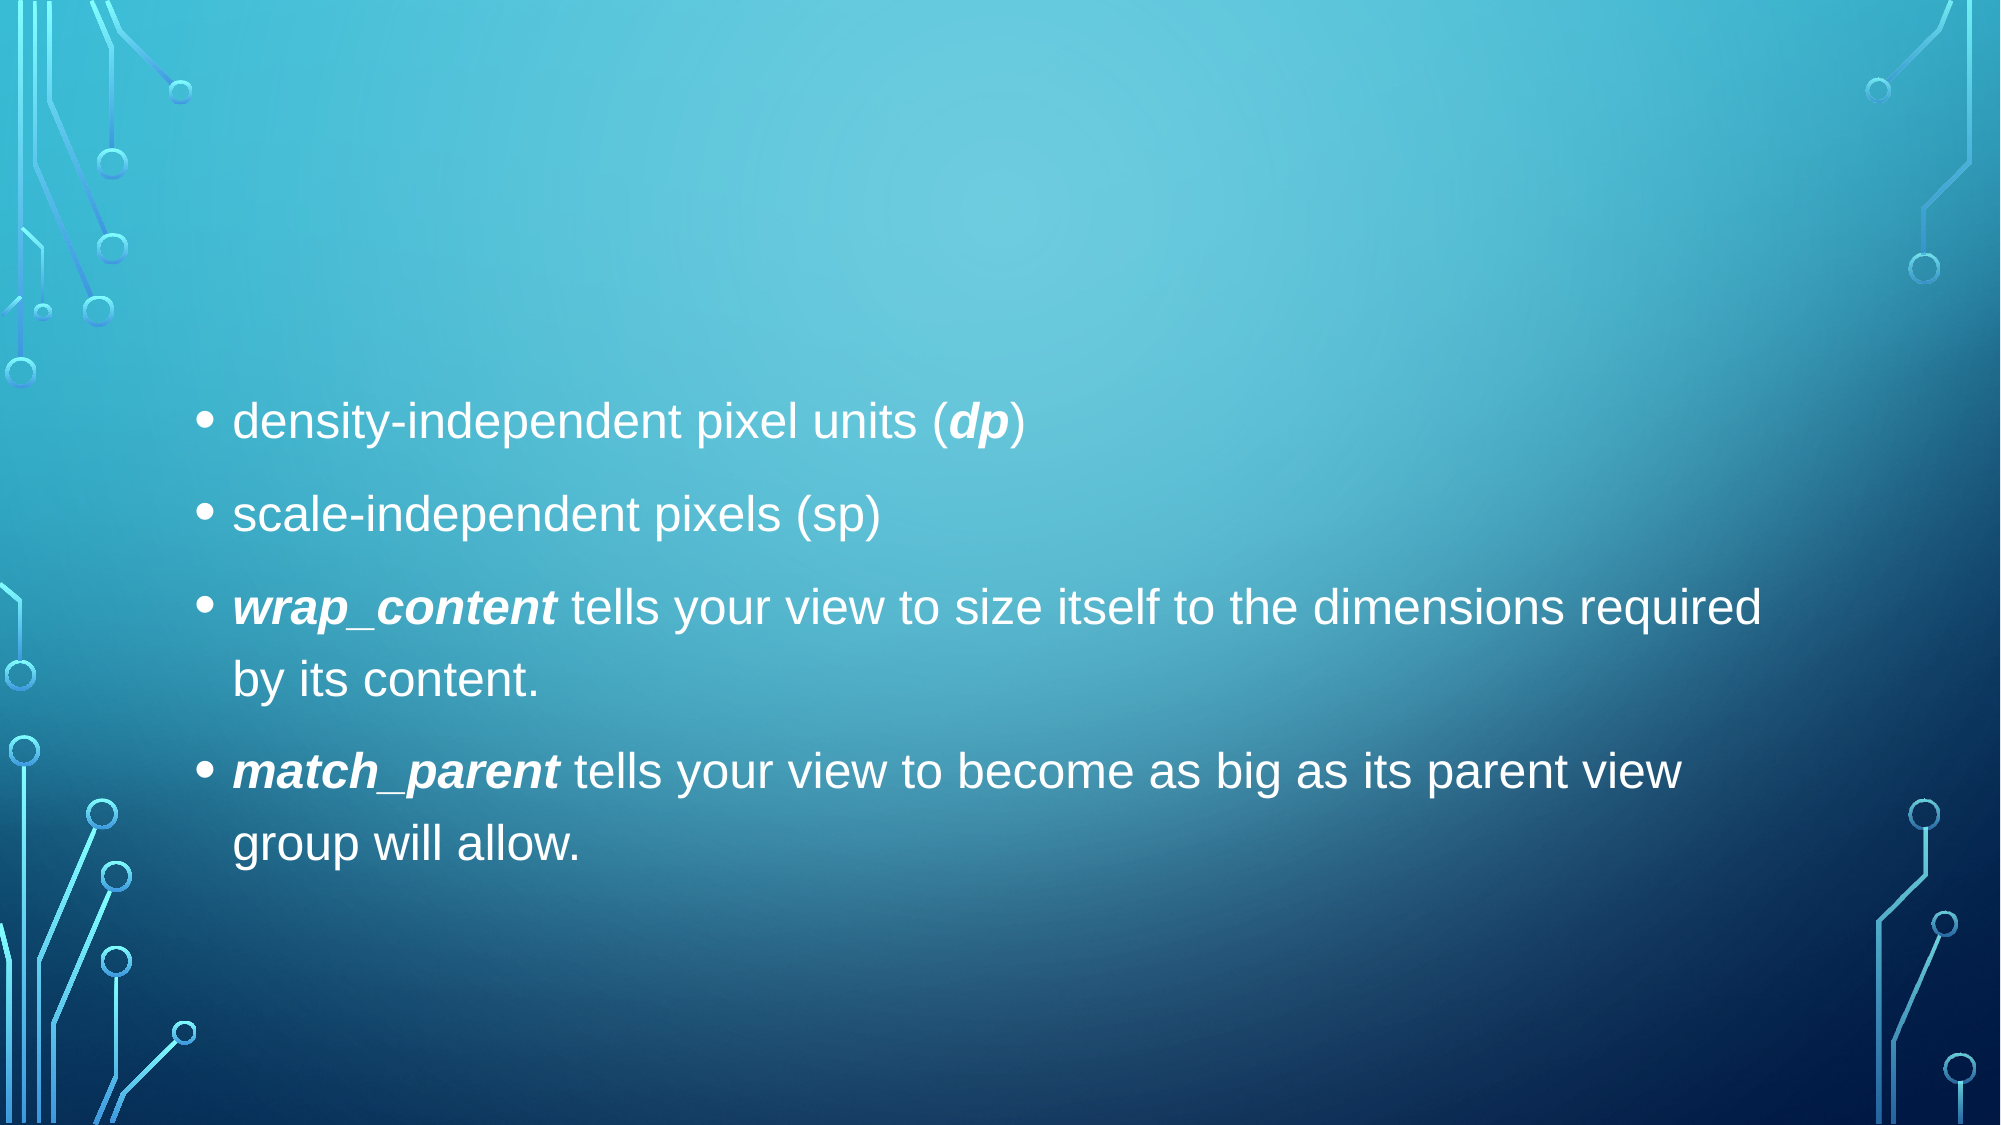

density-independent pixel units (dp)
scale-independent pixels (sp)
wrap_content tells your view to size itself to the dimensions required by its content.
match_parent tells your view to become as big as its parent view group will allow.